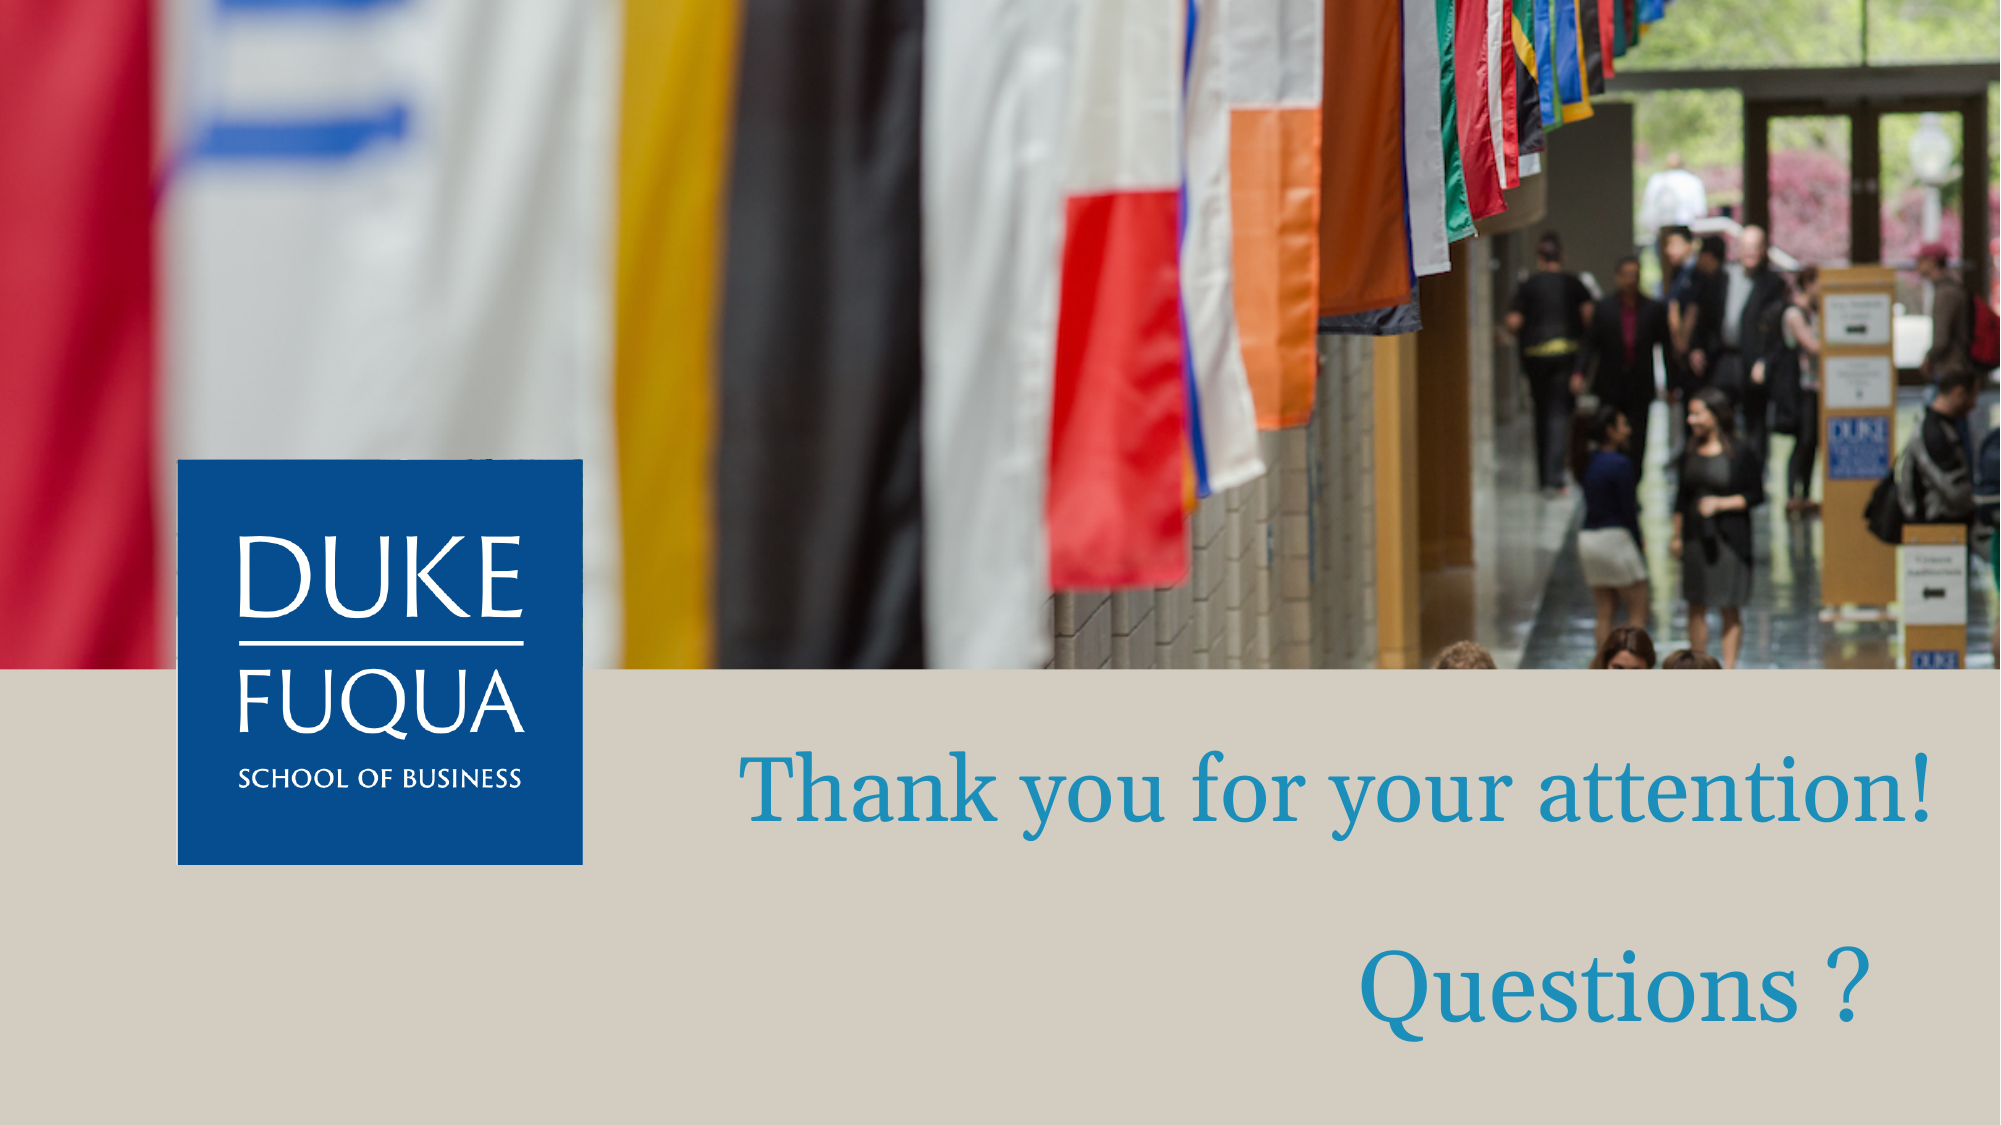

Thank you for your attention!
Questions ?